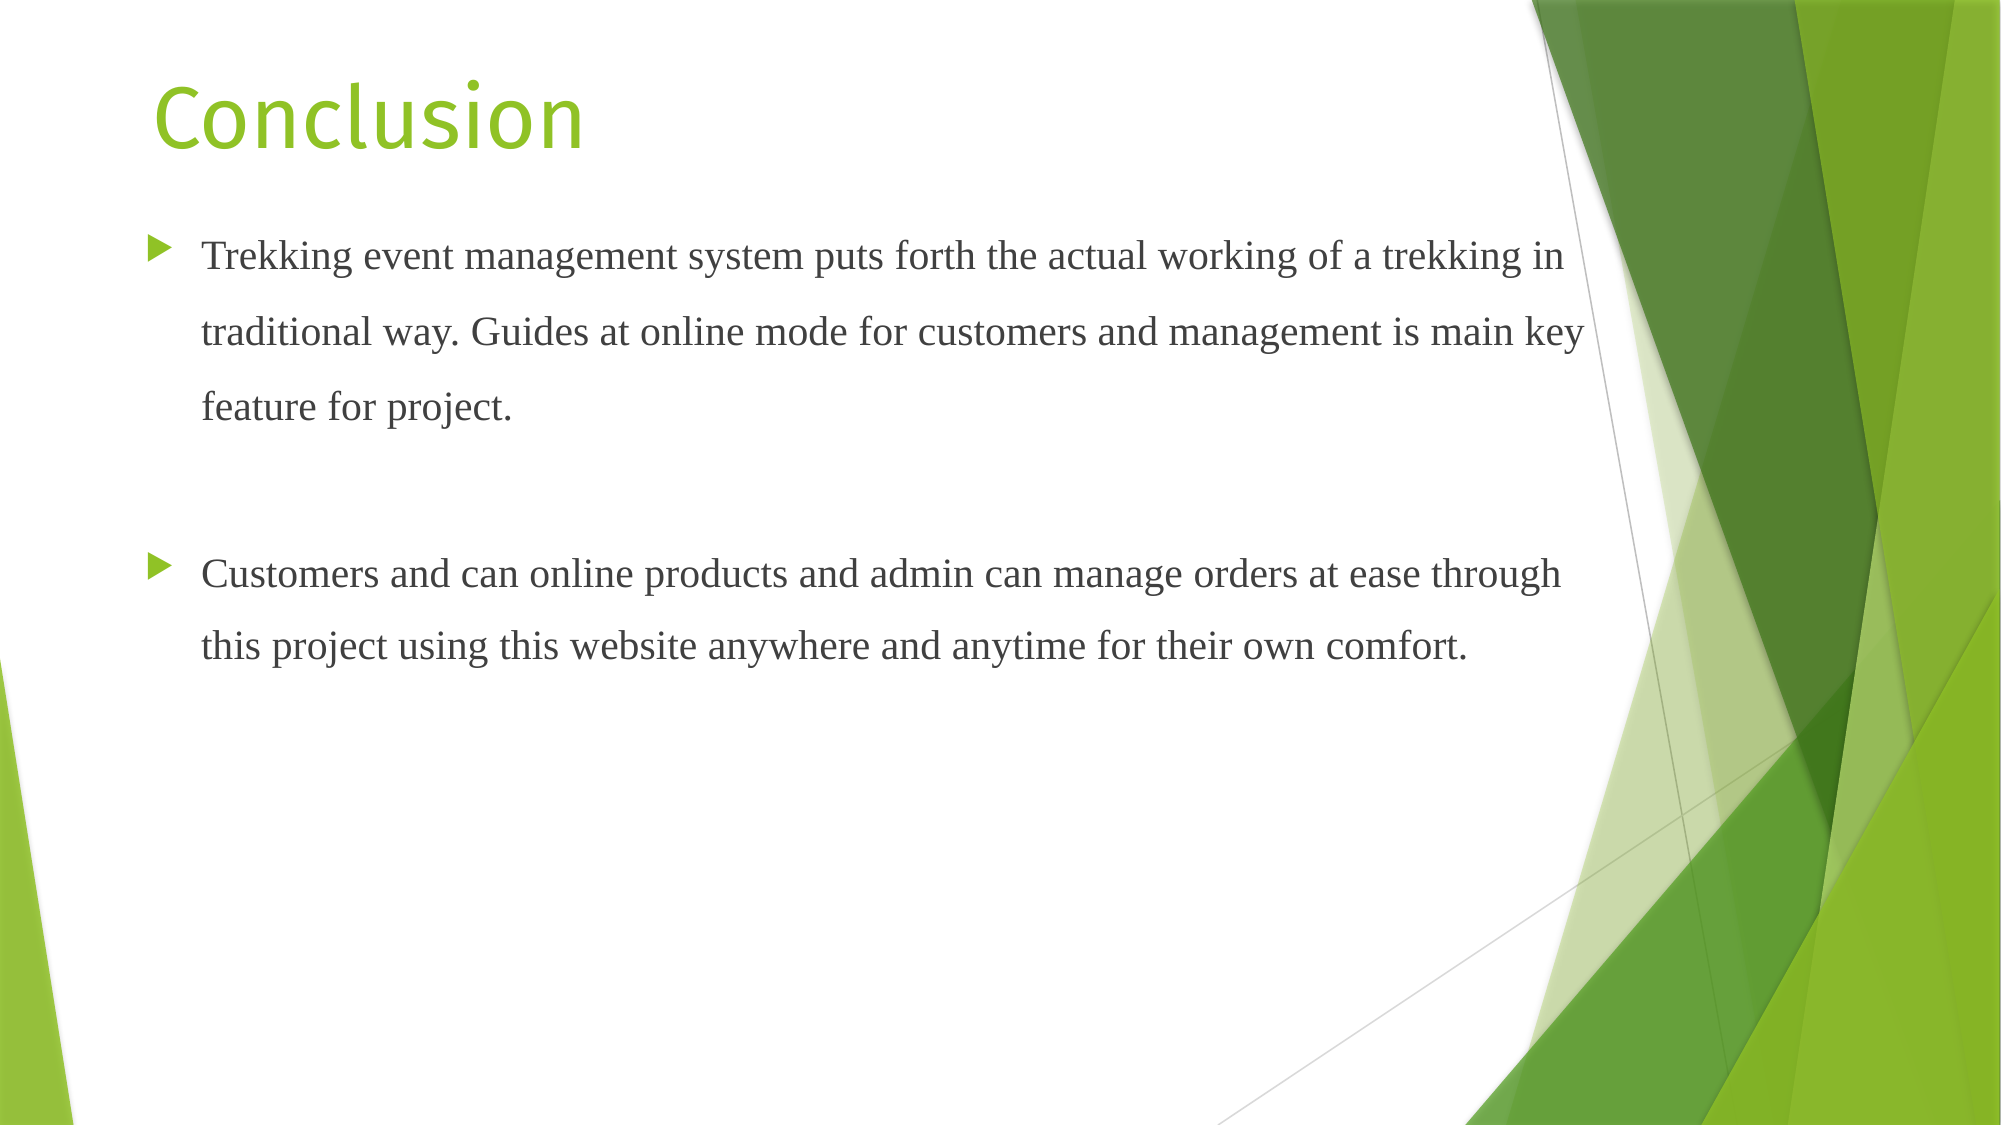

# Conclusion
Trekking event management system puts forth the actual working of a trekking in traditional way. Guides at online mode for customers and management is main key feature for project.

Customers and can online products and admin can manage orders at ease through this project using this website anywhere and anytime for their own comfort.